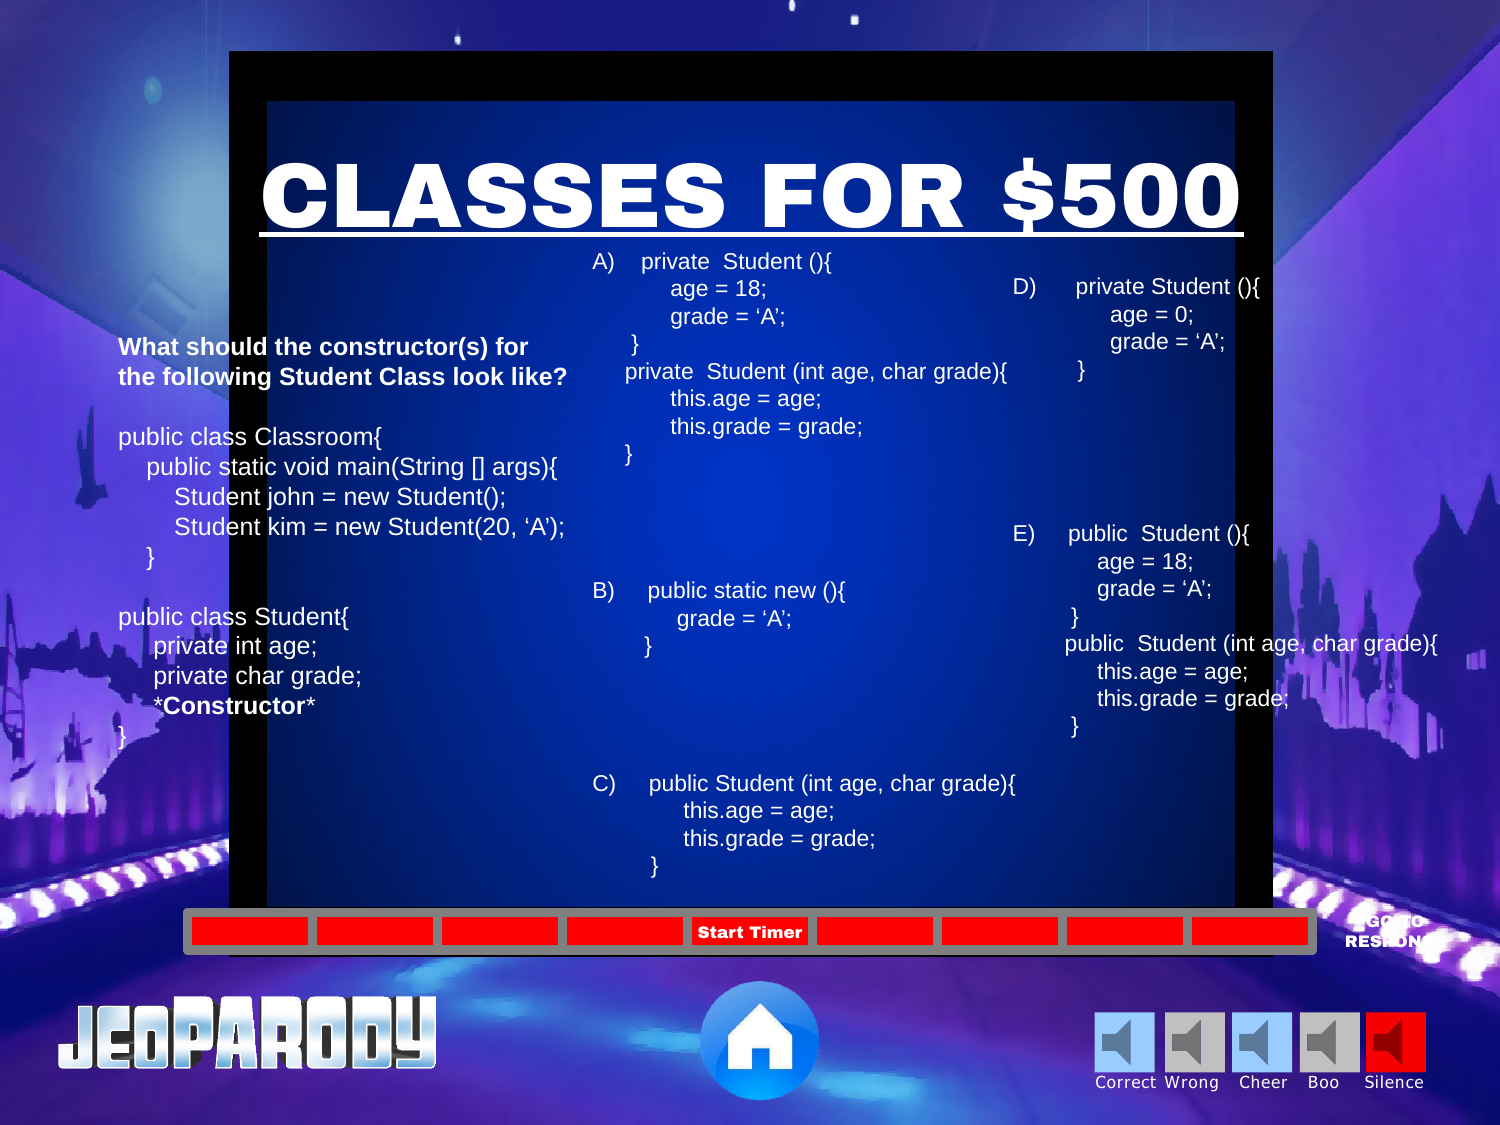

CLASSES FOR $500
A)    private  Student (){
            age = 18;
            grade = ‘A’;
      }
     private  Student (int age, char grade){
            this.age = age;
            this.grade = grade;
     }

B)     public static new (){
             grade = ‘A’;
        }

C)     public Student (int age, char grade){
              this.age = age;
              this.grade = grade;
         }

D)      private Student (){
               age = 0;
               grade = ‘A’;
          }

E)     public  Student (){
             age = 18;
             grade = ‘A’;
         }
        public  Student (int age, char grade){
             this.age = age;
             this.grade = grade;
         }

What should the constructor(s) for the following Student Class look like?

public class Classroom{
    public static void main(String [] args){
        Student john = new Student();
        Student kim = new Student(20, ‘A’);
    }

public class Student{
     private int age;
     private char grade;
     *Constructor*
}